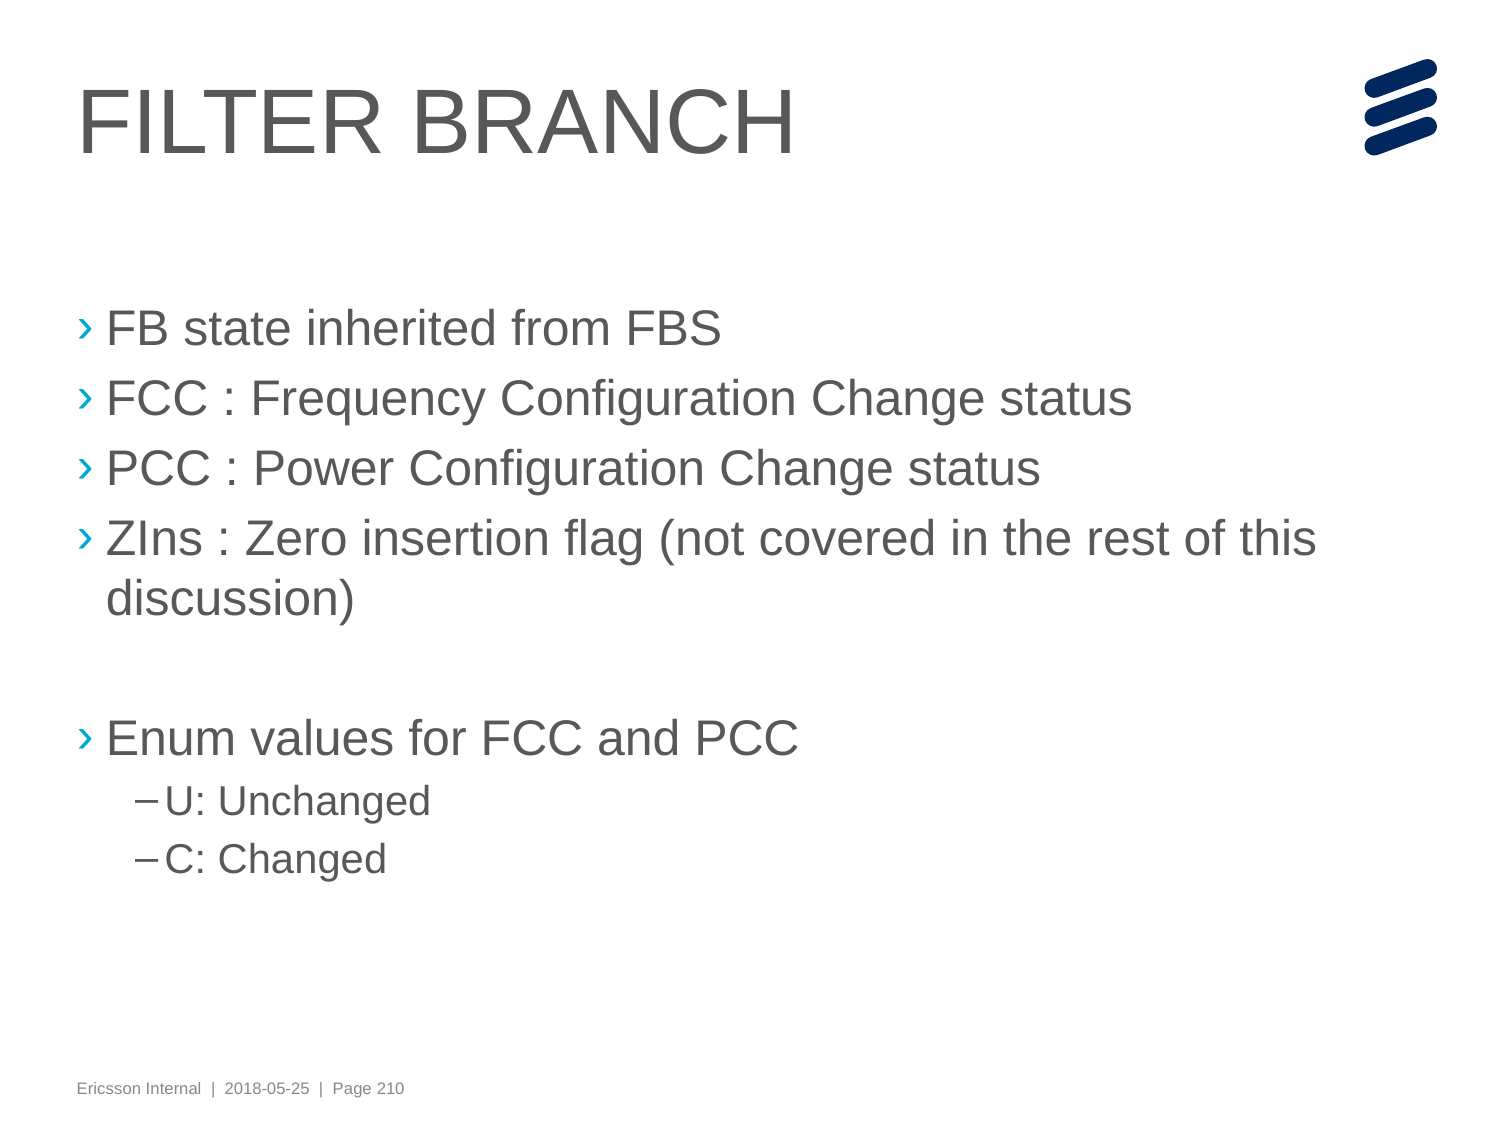

# FILTER BRANCH
FB state inherited from FBS
FCC : Frequency Configuration Change status
PCC : Power Configuration Change status
ZIns : Zero insertion flag (not covered in the rest of this discussion)

Enum values for FCC and PCC
U: Unchanged
C: Changed